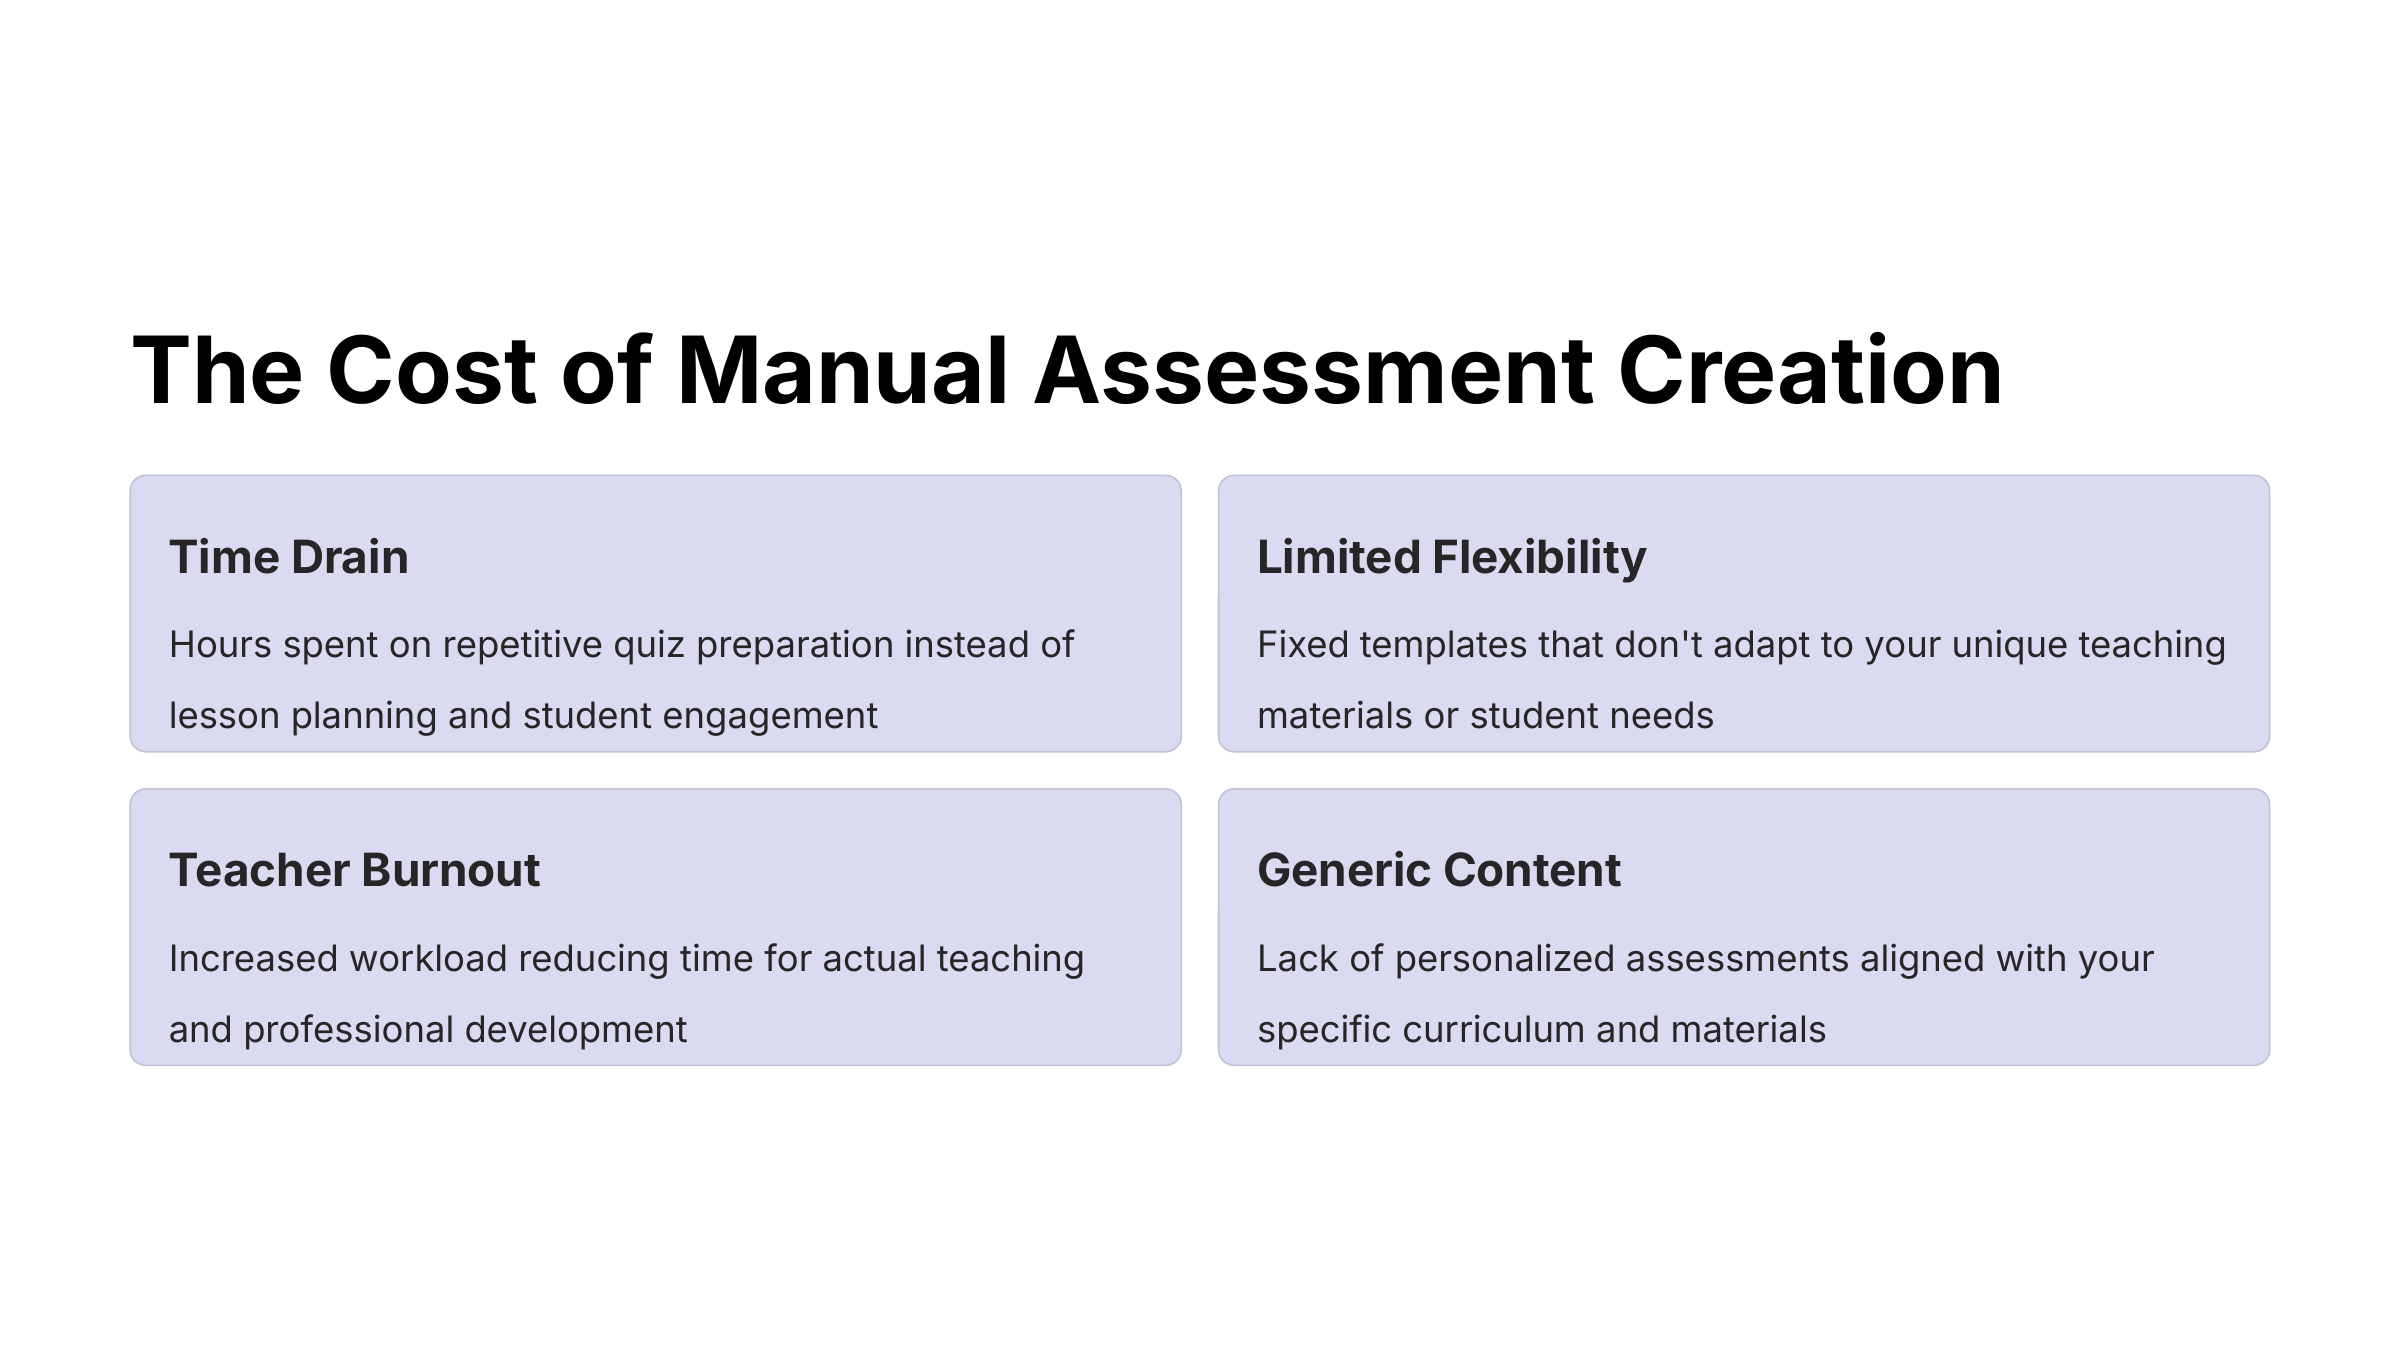

The Cost of Manual Assessment Creation

Time Drain
Limited Flexibility
Hours spent on repetitive quiz preparation instead of lesson planning and student engagement
Fixed templates that don't adapt to your unique teaching materials or student needs

Teacher Burnout
Generic Content
Increased workload reducing time for actual teaching and professional development
Lack of personalized assessments aligned with your specific curriculum and materials